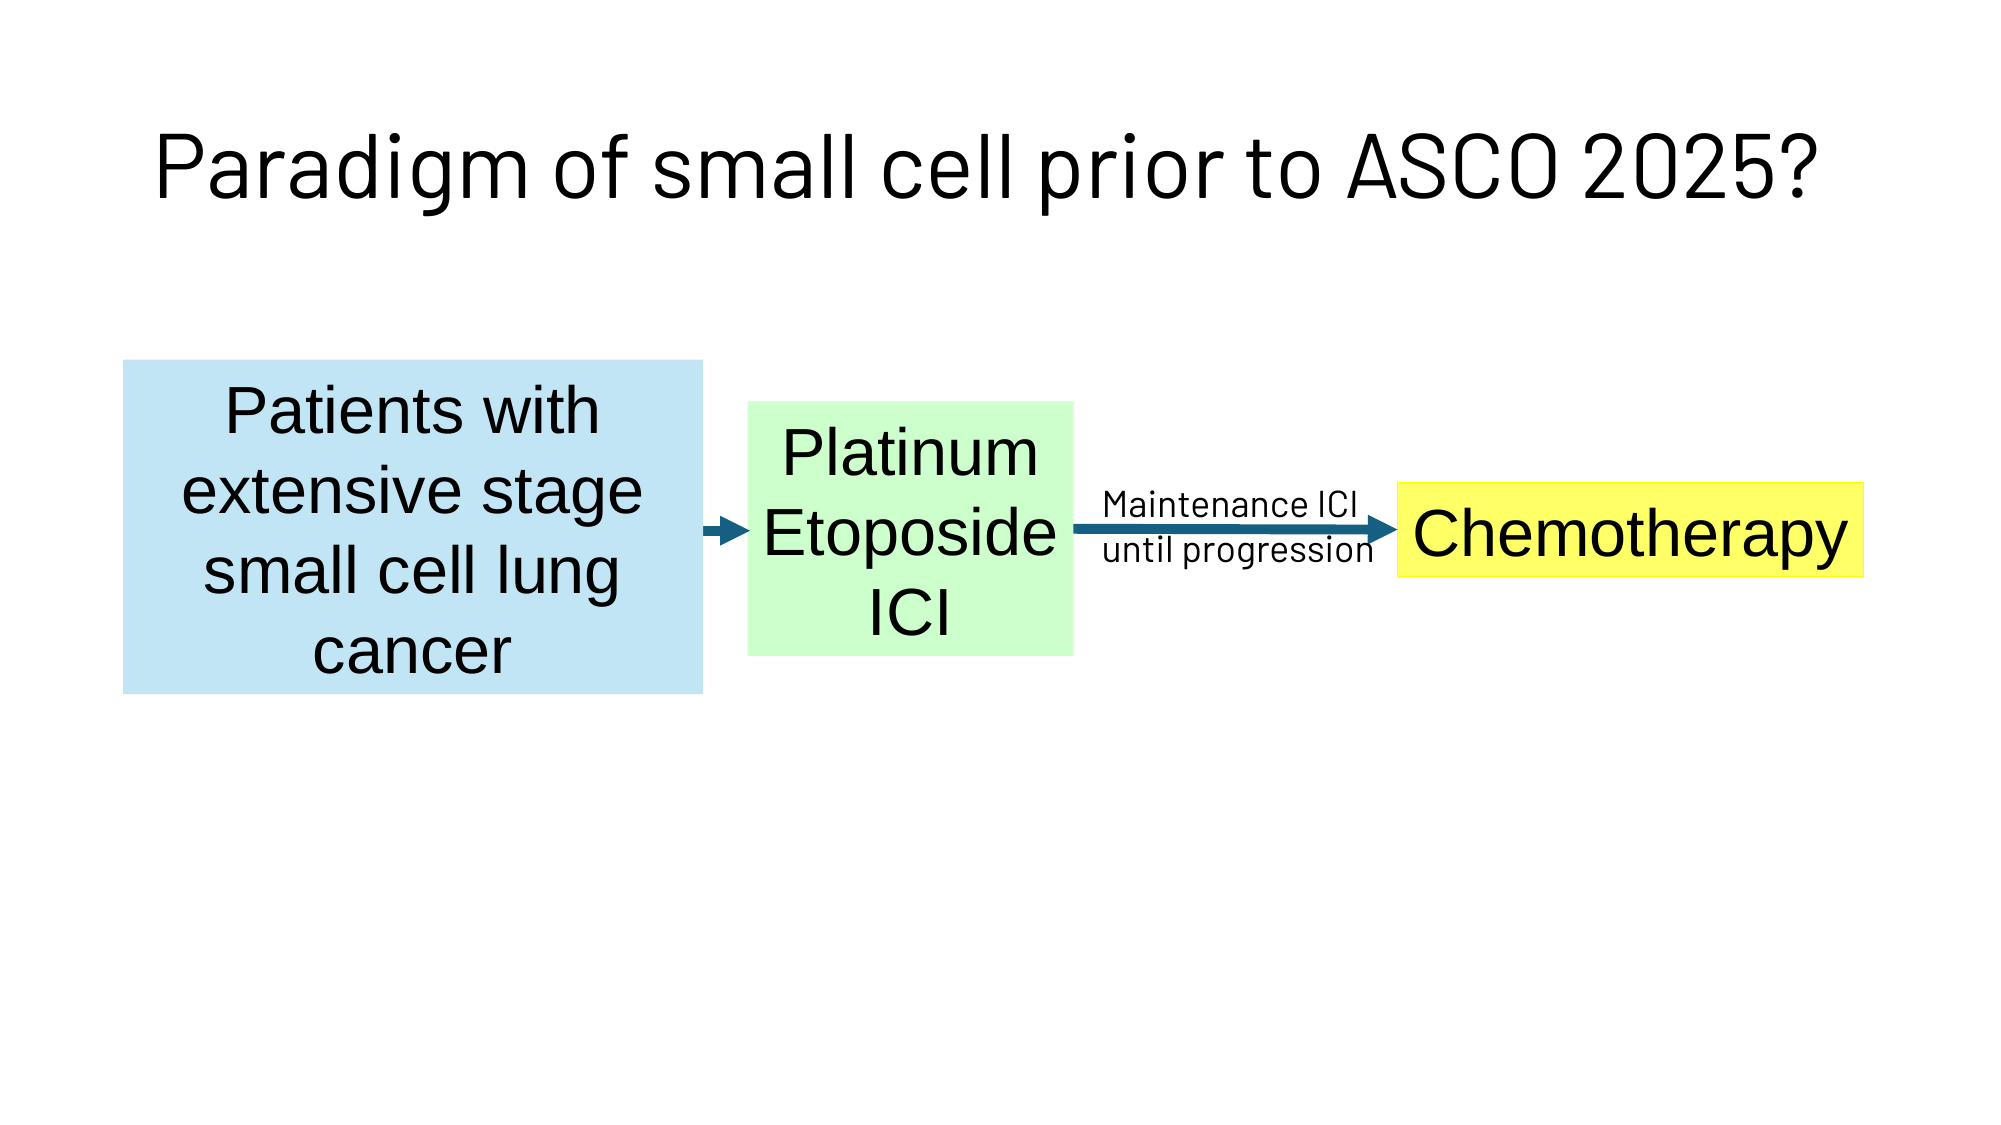

# Paradigm of small cell prior to ASCO 2025?
Patients with extensive stage small cell lung cancer
Platinum
Etoposide
ICI
Maintenance ICI
until progression
Chemotherapy